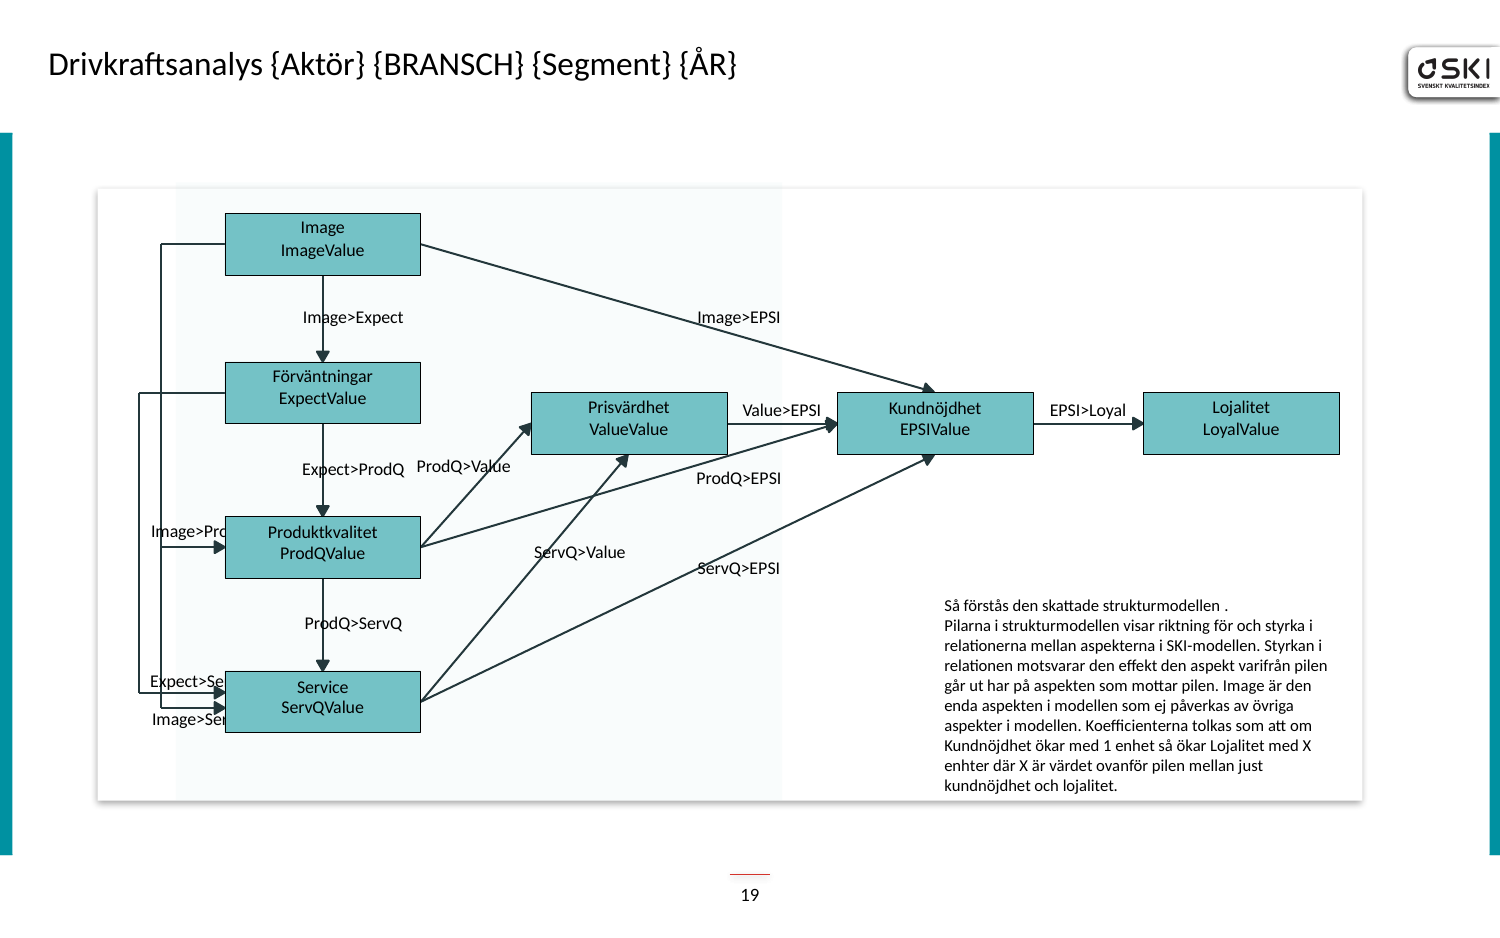

Drivkraftsanalys {Aktör} {BRANSCH} {Segment} {ÅR}

Image

ImageValue

Image>Expect
Image>EPSI

Förväntningar

ExpectValue
Prisvärdhet
Lojalitet
Kundnöjdhet
Value>EPSI
EPSI>Loyal

ValueValue
LoyalValue
EPSIValue

ProdQ>Value
Expect>ProdQ
ProdQ>EPSI

Image>ProdQ
Produktkvalitet

ServQ>Value
ProdQValue
ServQ>EPSI

ProdQ>ServQ

Expect>ServQ
Service

ServQValue

Image>ServQ

Så förstås den skattade strukturmodellen .
Pilarna i strukturmodellen visar riktning för och styrka i relationerna mellan aspekterna i SKI-modellen. Styrkan i relationen motsvarar den effekt den aspekt varifrån pilen går ut har på aspekten som mottar pilen. Image är den enda aspekten i modellen som ej påverkas av övriga aspekter i modellen. Koefficienterna tolkas som att om Kundnöjdhet ökar med 1 enhet så ökar Lojalitet med X enhter där X är värdet ovanför pilen mellan just kundnöjdhet och lojalitet.

19